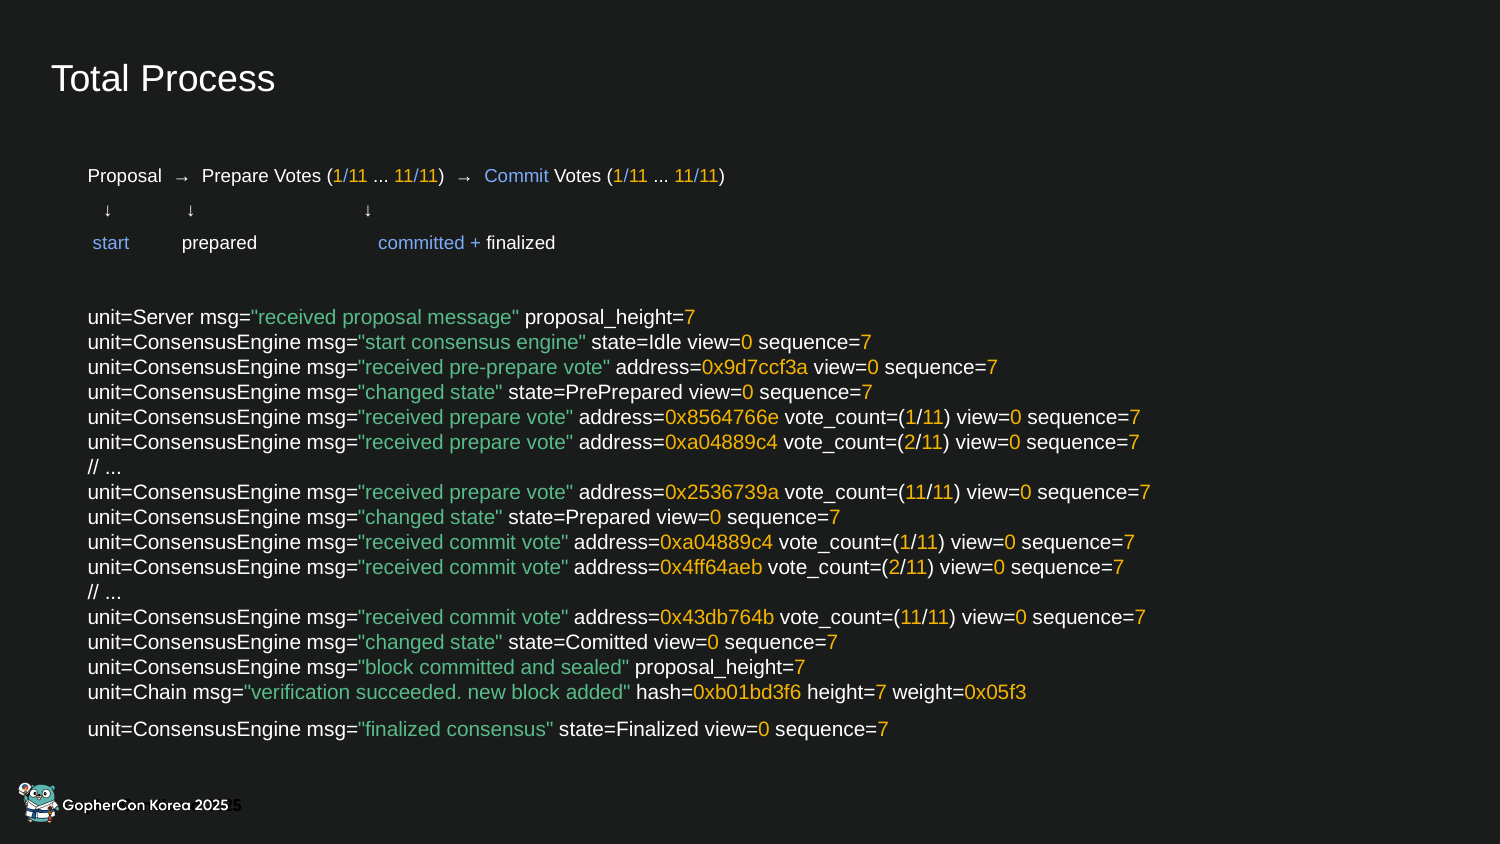

Total Process
Proposal  →  Prepare Votes (1/11 ... 11/11)  →  Commit Votes (1/11 ... 11/11)
   ↓              ↓                                ↓
 start          prepared                       committed + finalized

unit=Server msg="received proposal message" proposal_height=7
unit=ConsensusEngine msg="start consensus engine" state=Idle view=0 sequence=7
unit=ConsensusEngine msg="received pre-prepare vote" address=0x9d7ccf3a view=0 sequence=7
unit=ConsensusEngine msg="changed state" state=PrePrepared view=0 sequence=7
unit=ConsensusEngine msg="received prepare vote" address=0x8564766e vote_count=(1/11) view=0 sequence=7
unit=ConsensusEngine msg="received prepare vote" address=0xa04889c4 vote_count=(2/11) view=0 sequence=7
// ...
unit=ConsensusEngine msg="received prepare vote" address=0x2536739a vote_count=(11/11) view=0 sequence=7
unit=ConsensusEngine msg="changed state" state=Prepared view=0 sequence=7
unit=ConsensusEngine msg="received commit vote" address=0xa04889c4 vote_count=(1/11) view=0 sequence=7
unit=ConsensusEngine msg="received commit vote" address=0x4ff64aeb vote_count=(2/11) view=0 sequence=7
// ...
unit=ConsensusEngine msg="received commit vote" address=0x43db764b vote_count=(11/11) view=0 sequence=7
unit=ConsensusEngine msg="changed state" state=Comitted view=0 sequence=7
unit=ConsensusEngine msg="block committed and sealed" proposal_height=7
unit=Chain msg="verification succeeded. new block added" hash=0xb01bd3f6 height=7 weight=0x05f3
unit=ConsensusEngine msg="finalized consensus" state=Finalized view=0 sequence=7